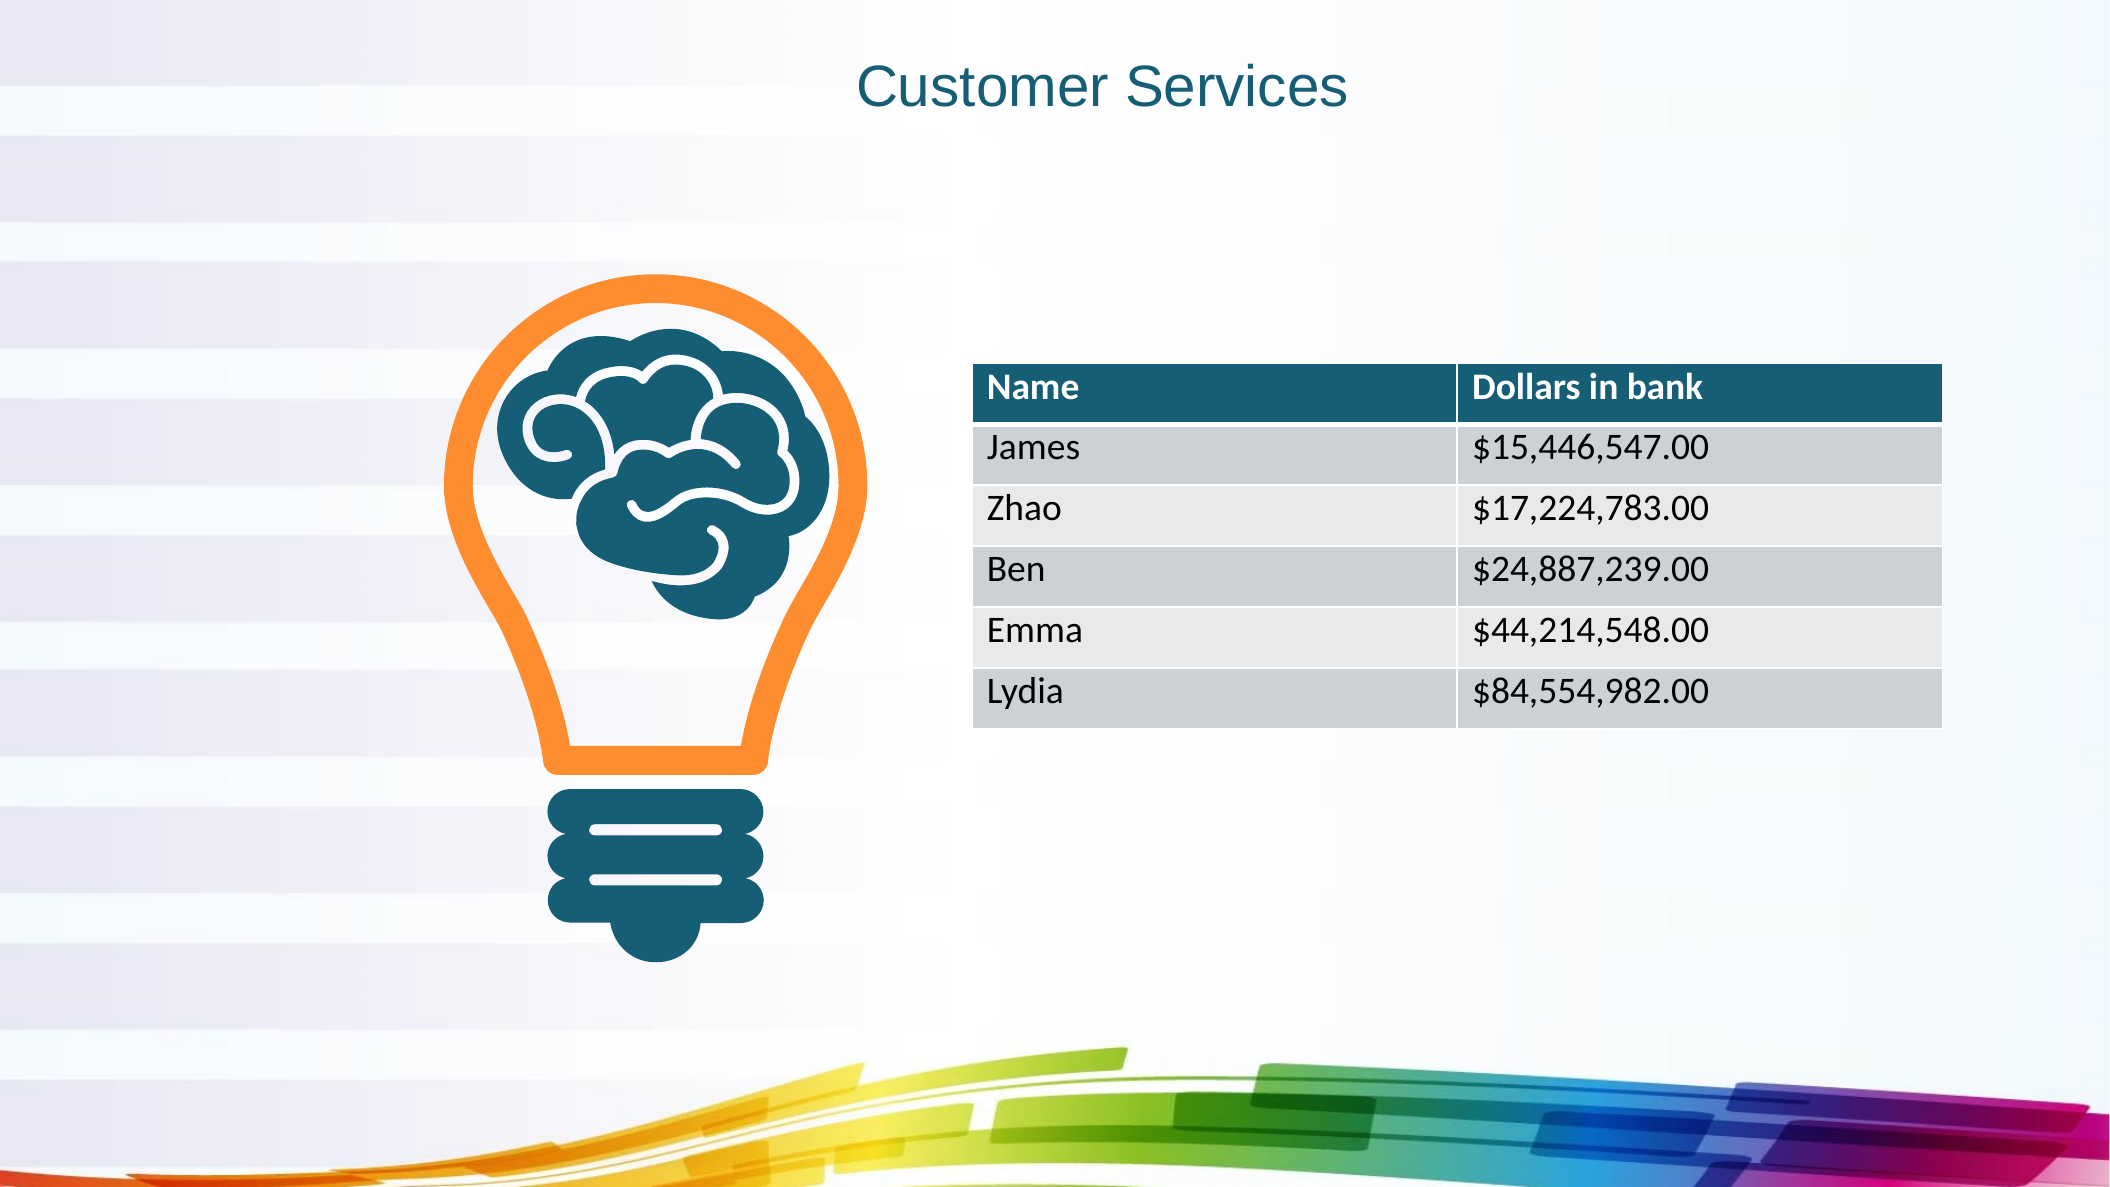

Customer Services

| Name | Dollars in bank |
| --- | --- |
| James | $15,446,547.00 |
| Zhao | $17,224,783.00 |
| Ben | $24,887,239.00 |
| Emma | $44,214,548.00 |
| Lydia | $84,554,982.00 |